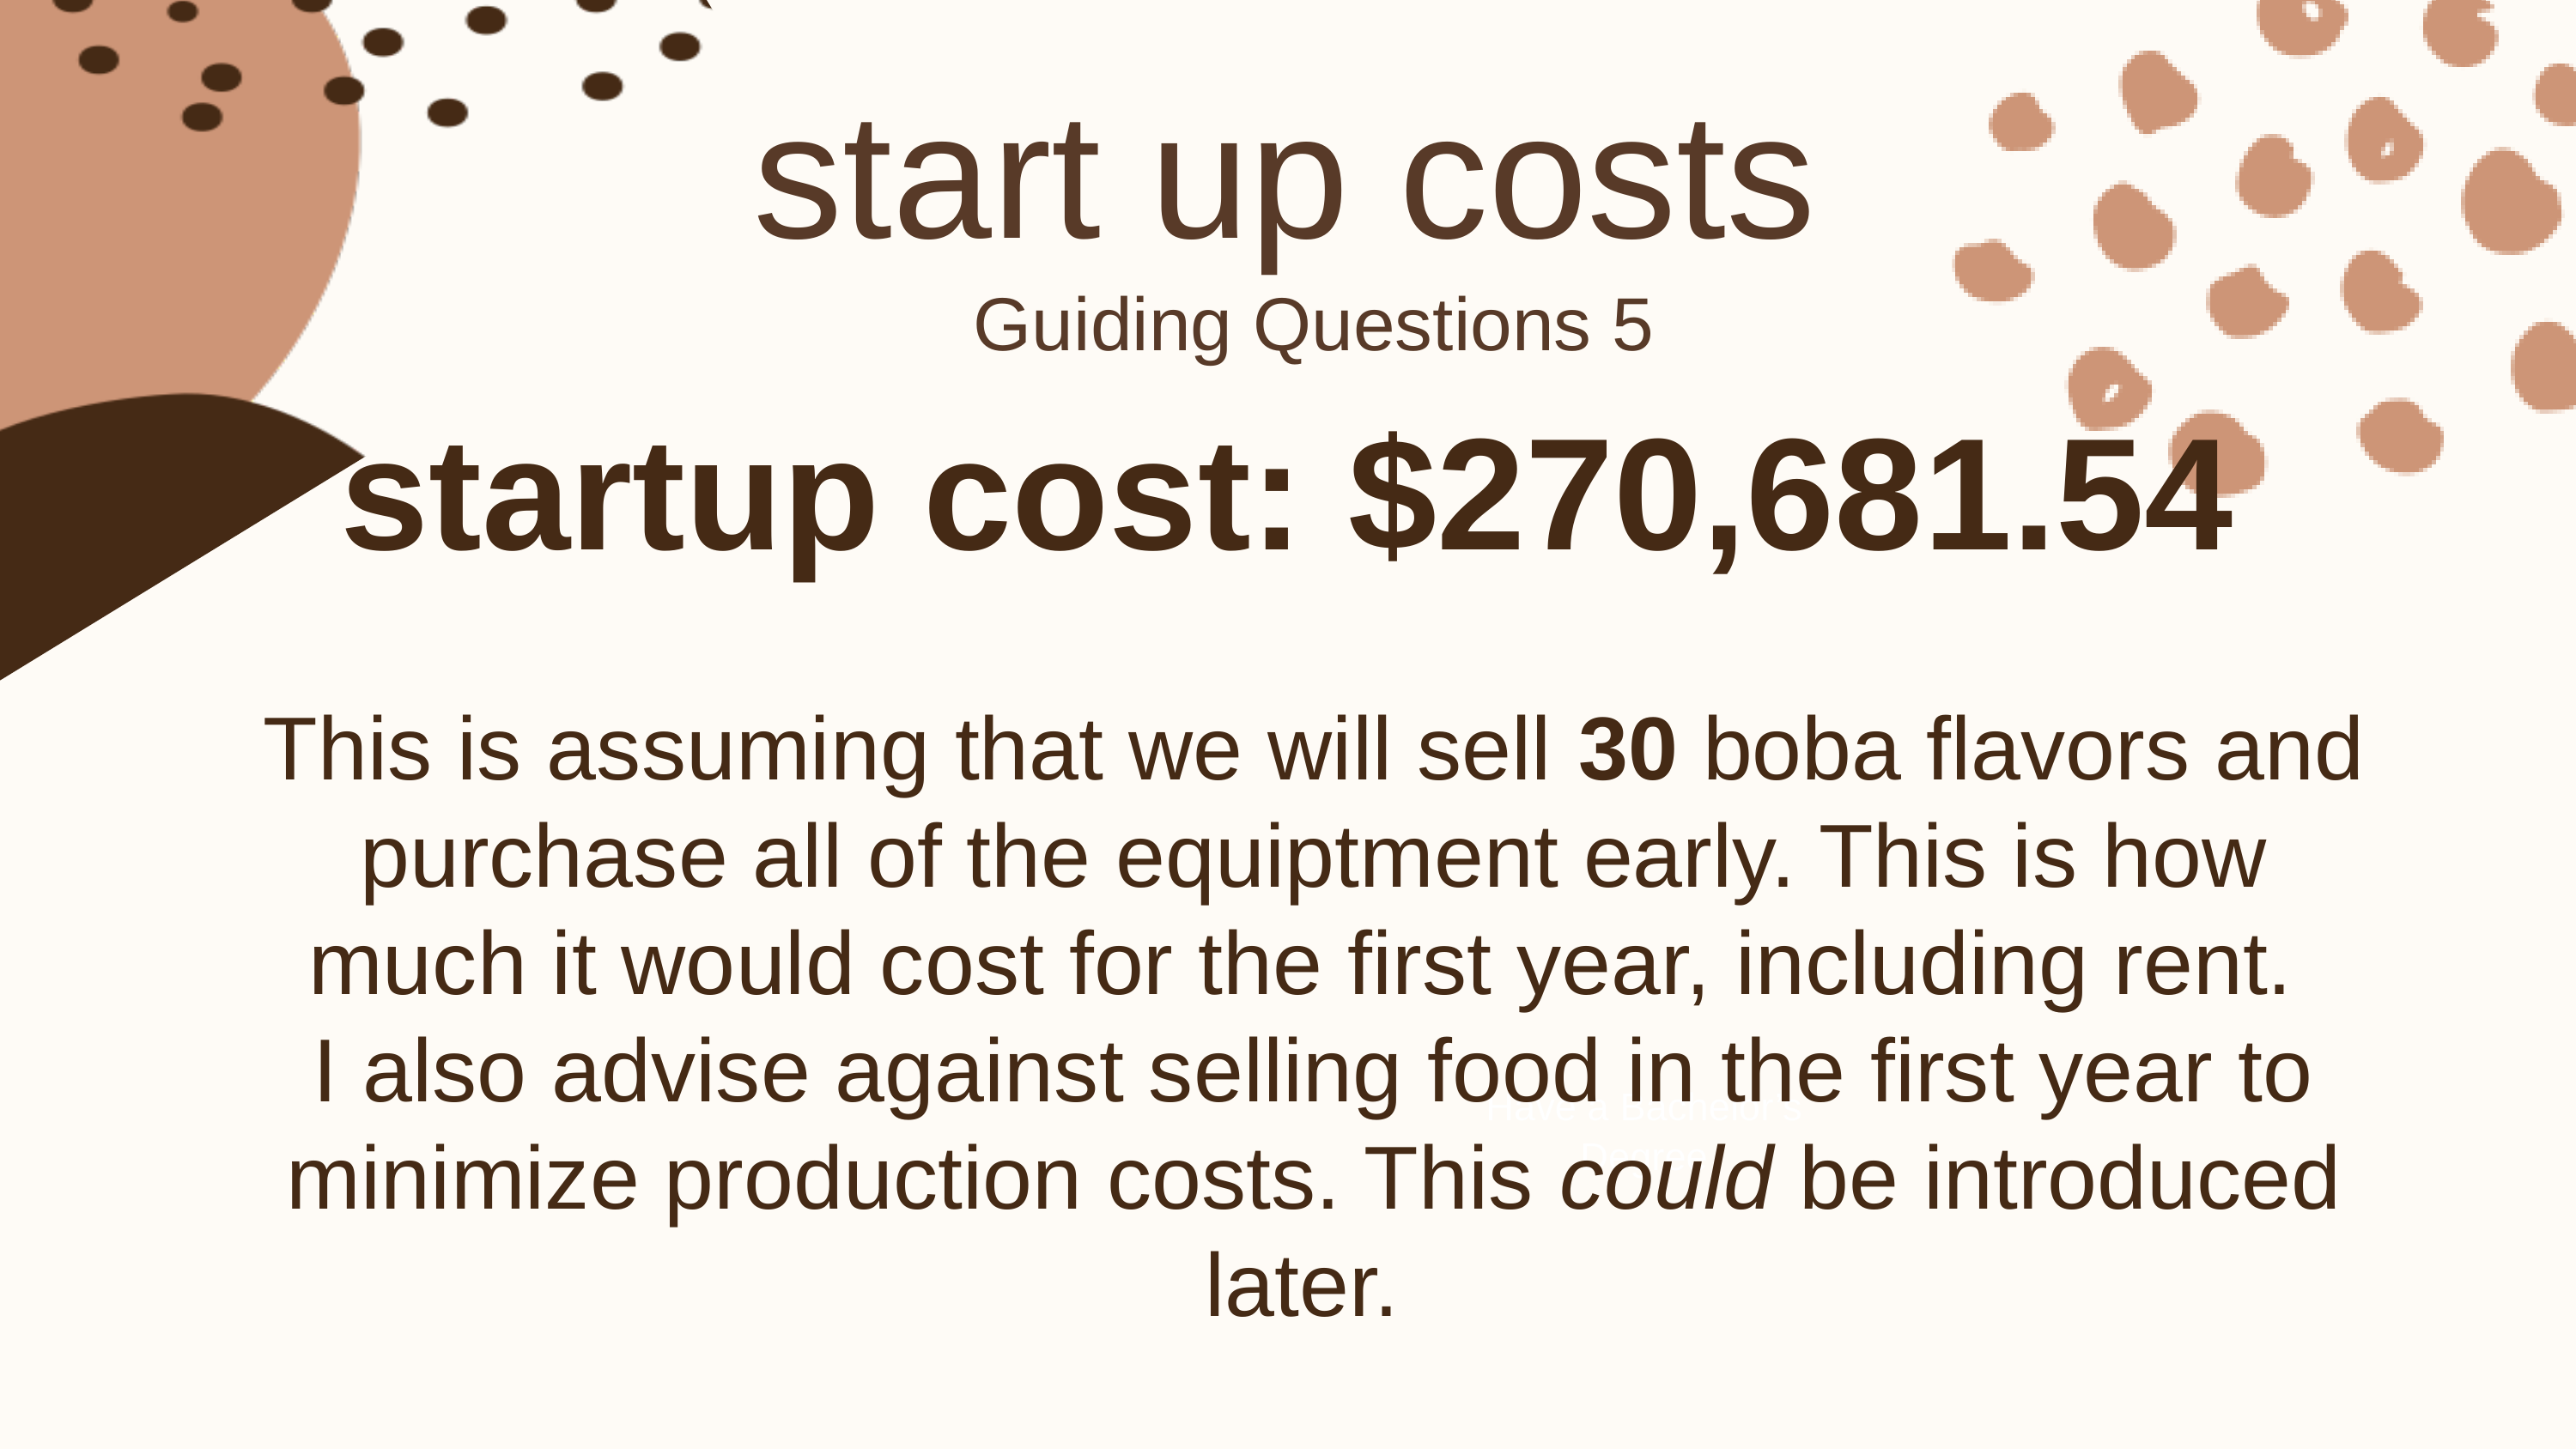

start up costs
Guiding Questions 5
startup cost: $270,681.54
This is assuming that we will sell 30 boba flavors and purchase all of the equiptment early. This is how much it would cost for the first year, including rent.
I also advise against selling food in the first year to minimize production costs. This could be introduced later.
Have a Bachelor’s Degree